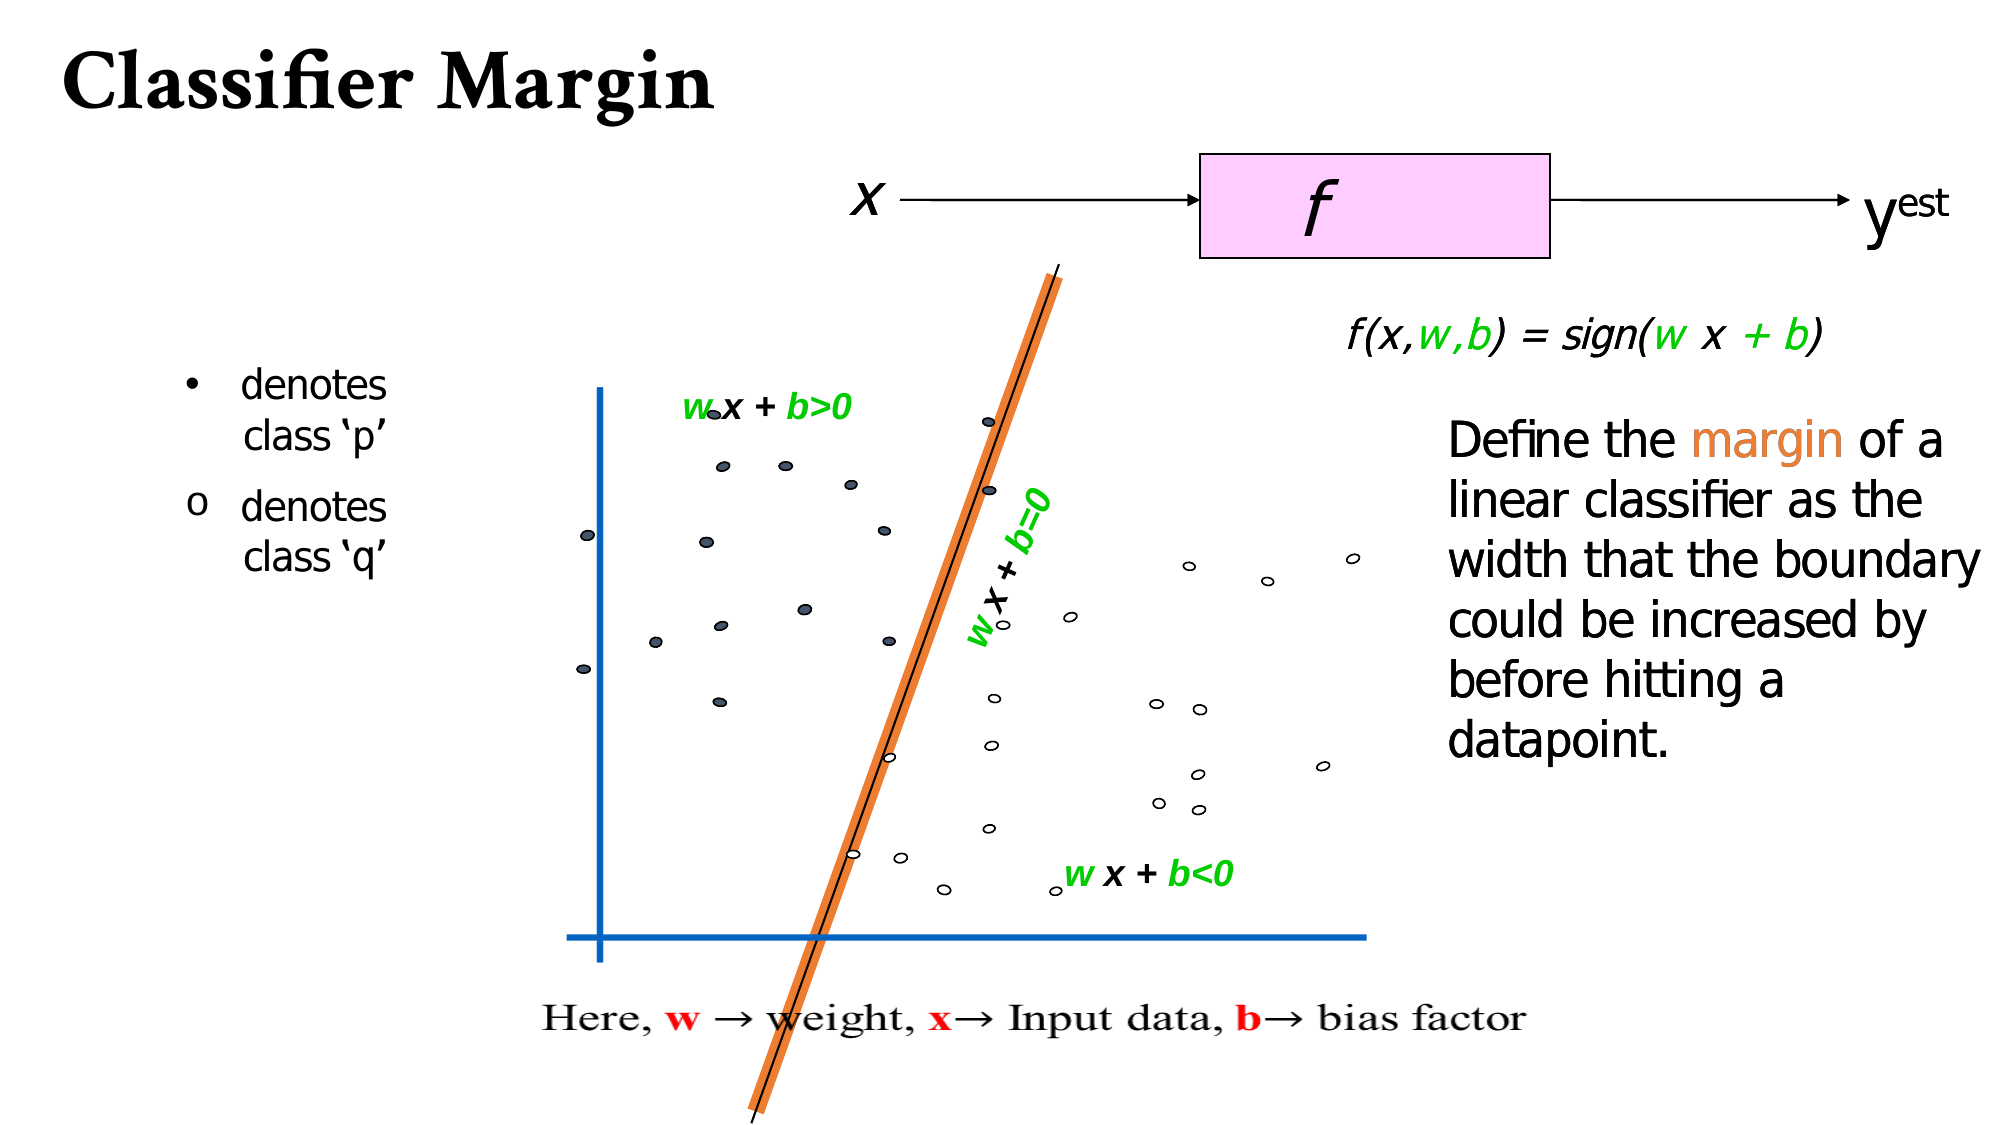

Classifier Margin
x
x
f
f
yest
yest

f(x,w,b) = sign(w x + b)
f(x,w,b) = sign(w x + b)
denotes class ‘p’
denotes class ‘q’
w x + b>0

Define the margin of a linear classifier as the width that the boundary could be increased by before hitting a datapoint.
Define the margin of a linear classifier as the width that the boundary could be increased by before hitting a datapoint.

w x + b=0

w x + b<0